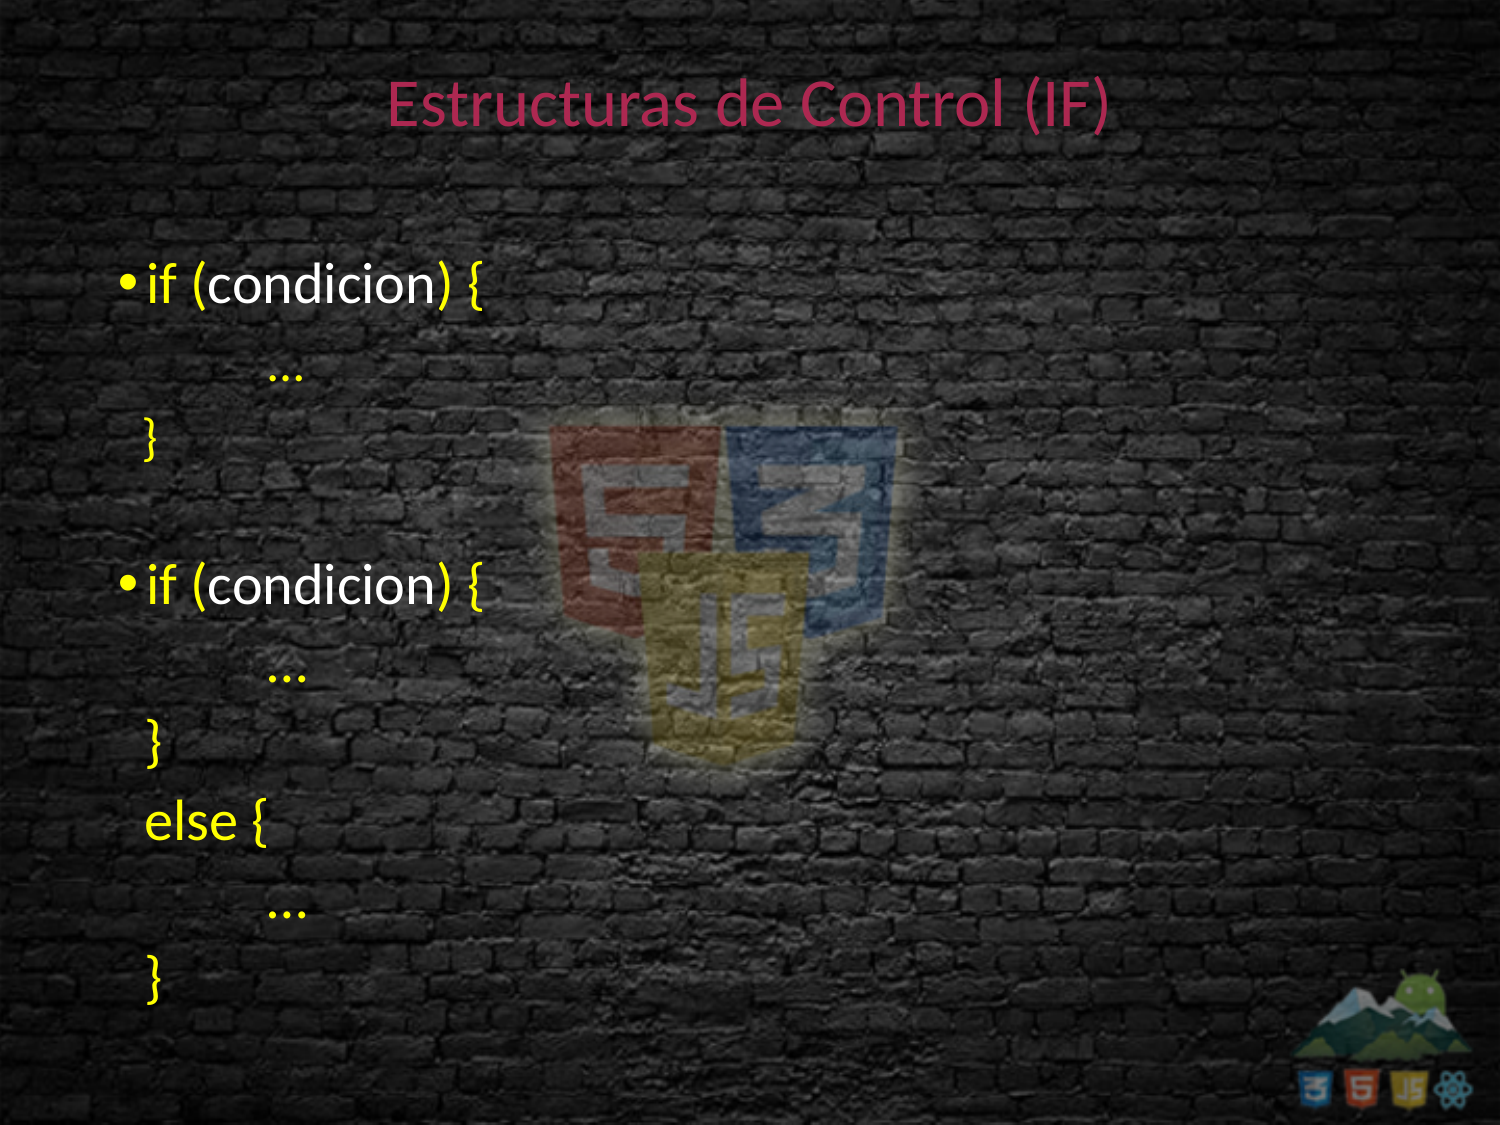

# Estructuras de Control (IF)
if (condicion) {
	…
  }

if (condicion) {
  	…
  }
  else {
  	…
  }